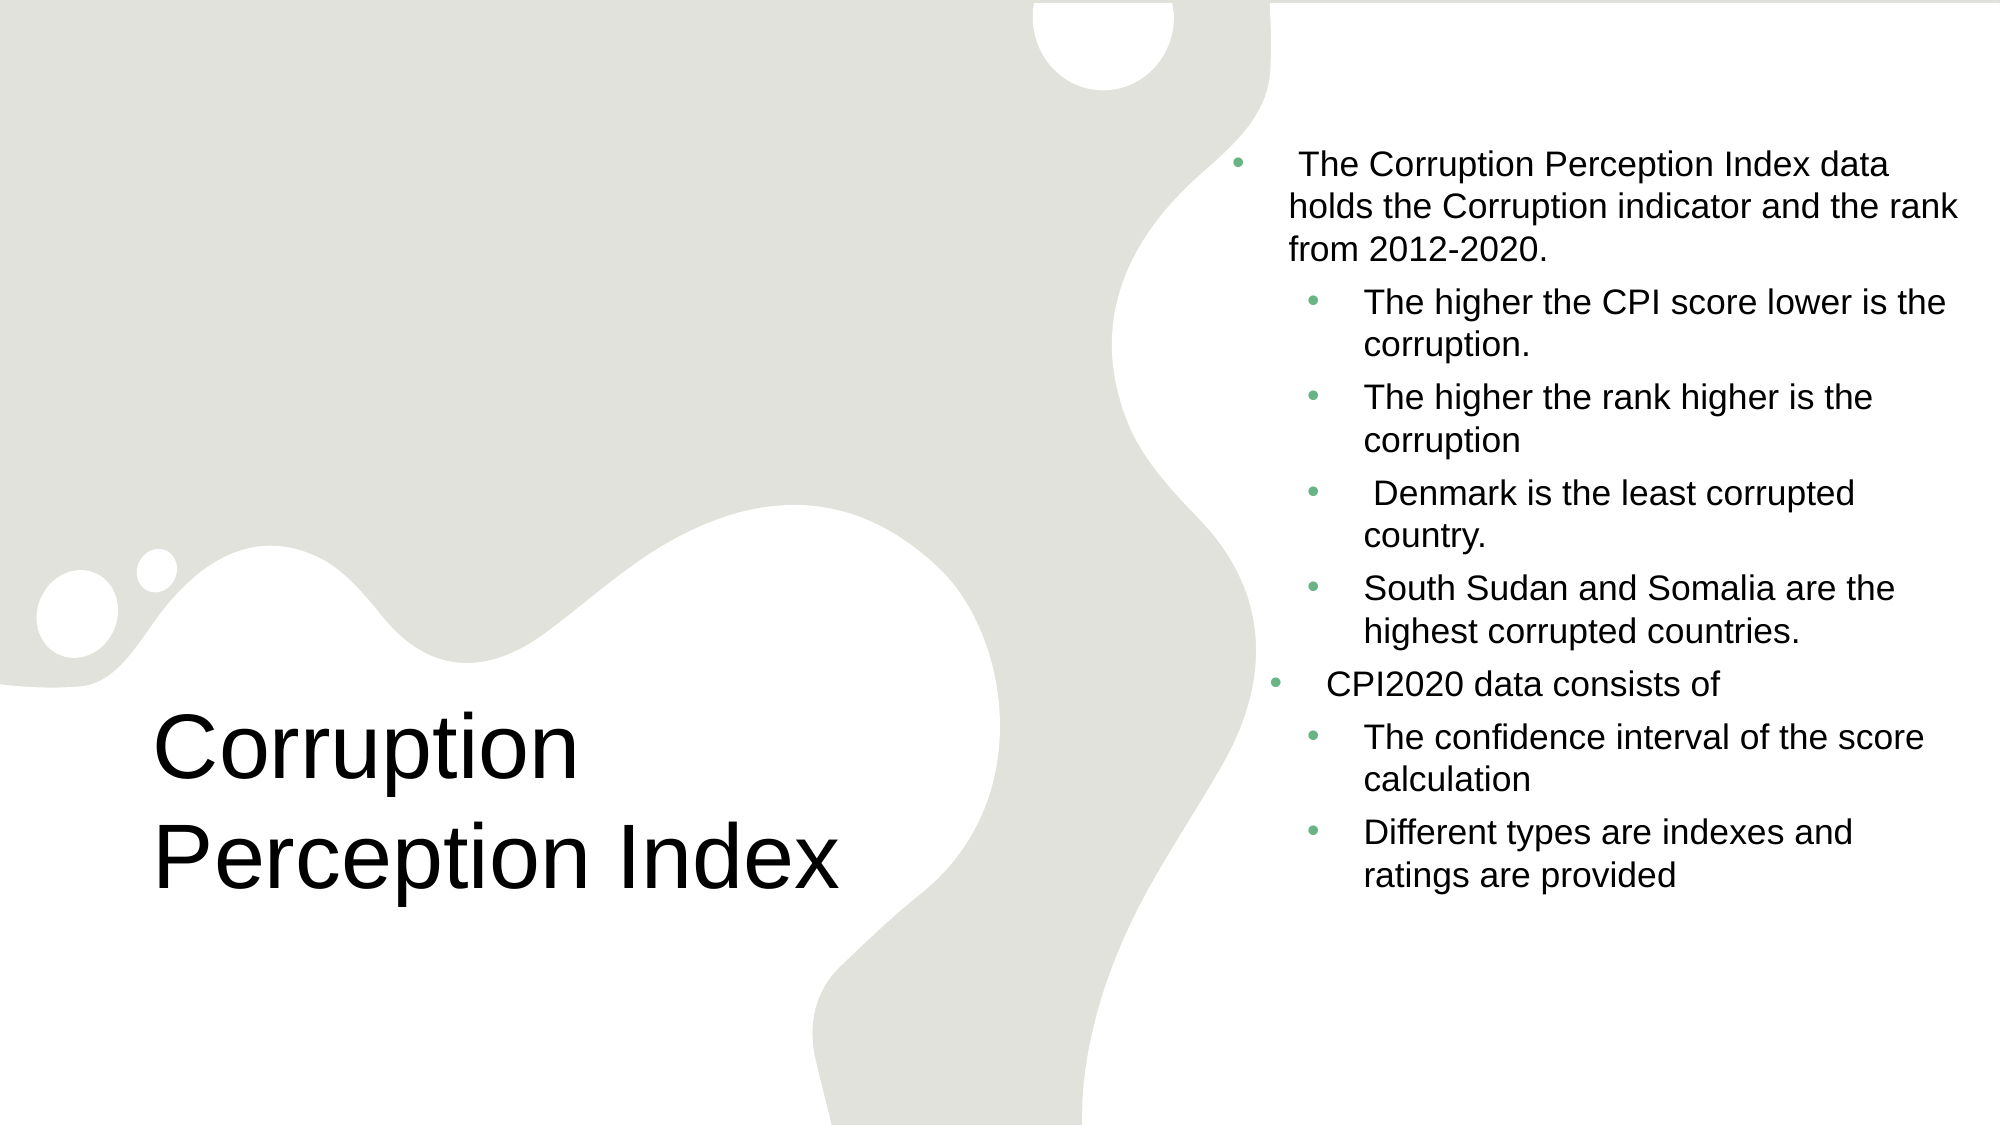

# Corruption Perception Index
 The Corruption Perception Index data holds the Corruption indicator and the rank from 2012-2020.
The higher the CPI score lower is the corruption.
The higher the rank higher is the corruption
 Denmark is the least corrupted country.
South Sudan and Somalia are the highest corrupted countries.
CPI2020 data consists of
The confidence interval of the score calculation
Different types are indexes and ratings are provided